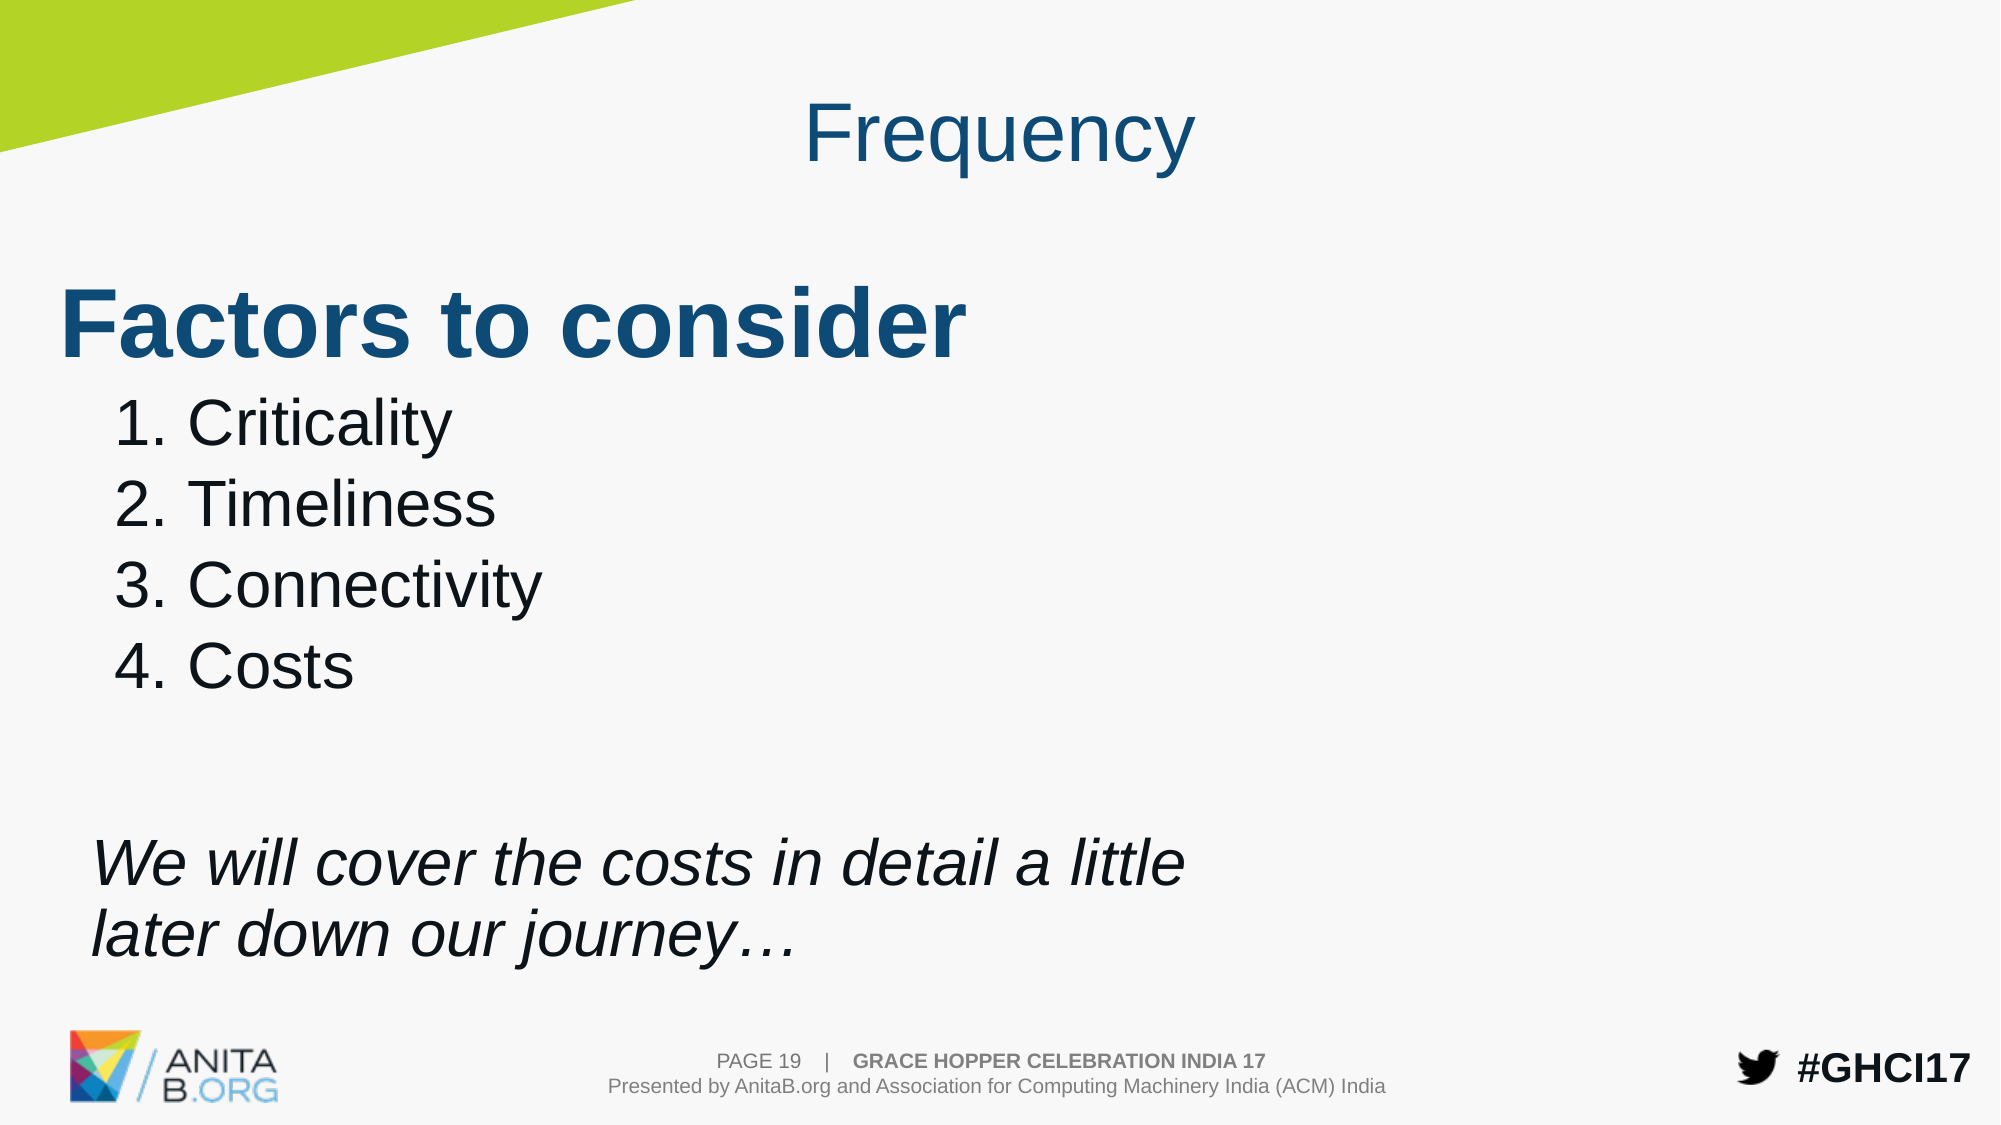

# Frequency
Factors to consider
Criticality
Timeliness
Connectivity
Costs
We will cover the costs in detail a little later down our journey…